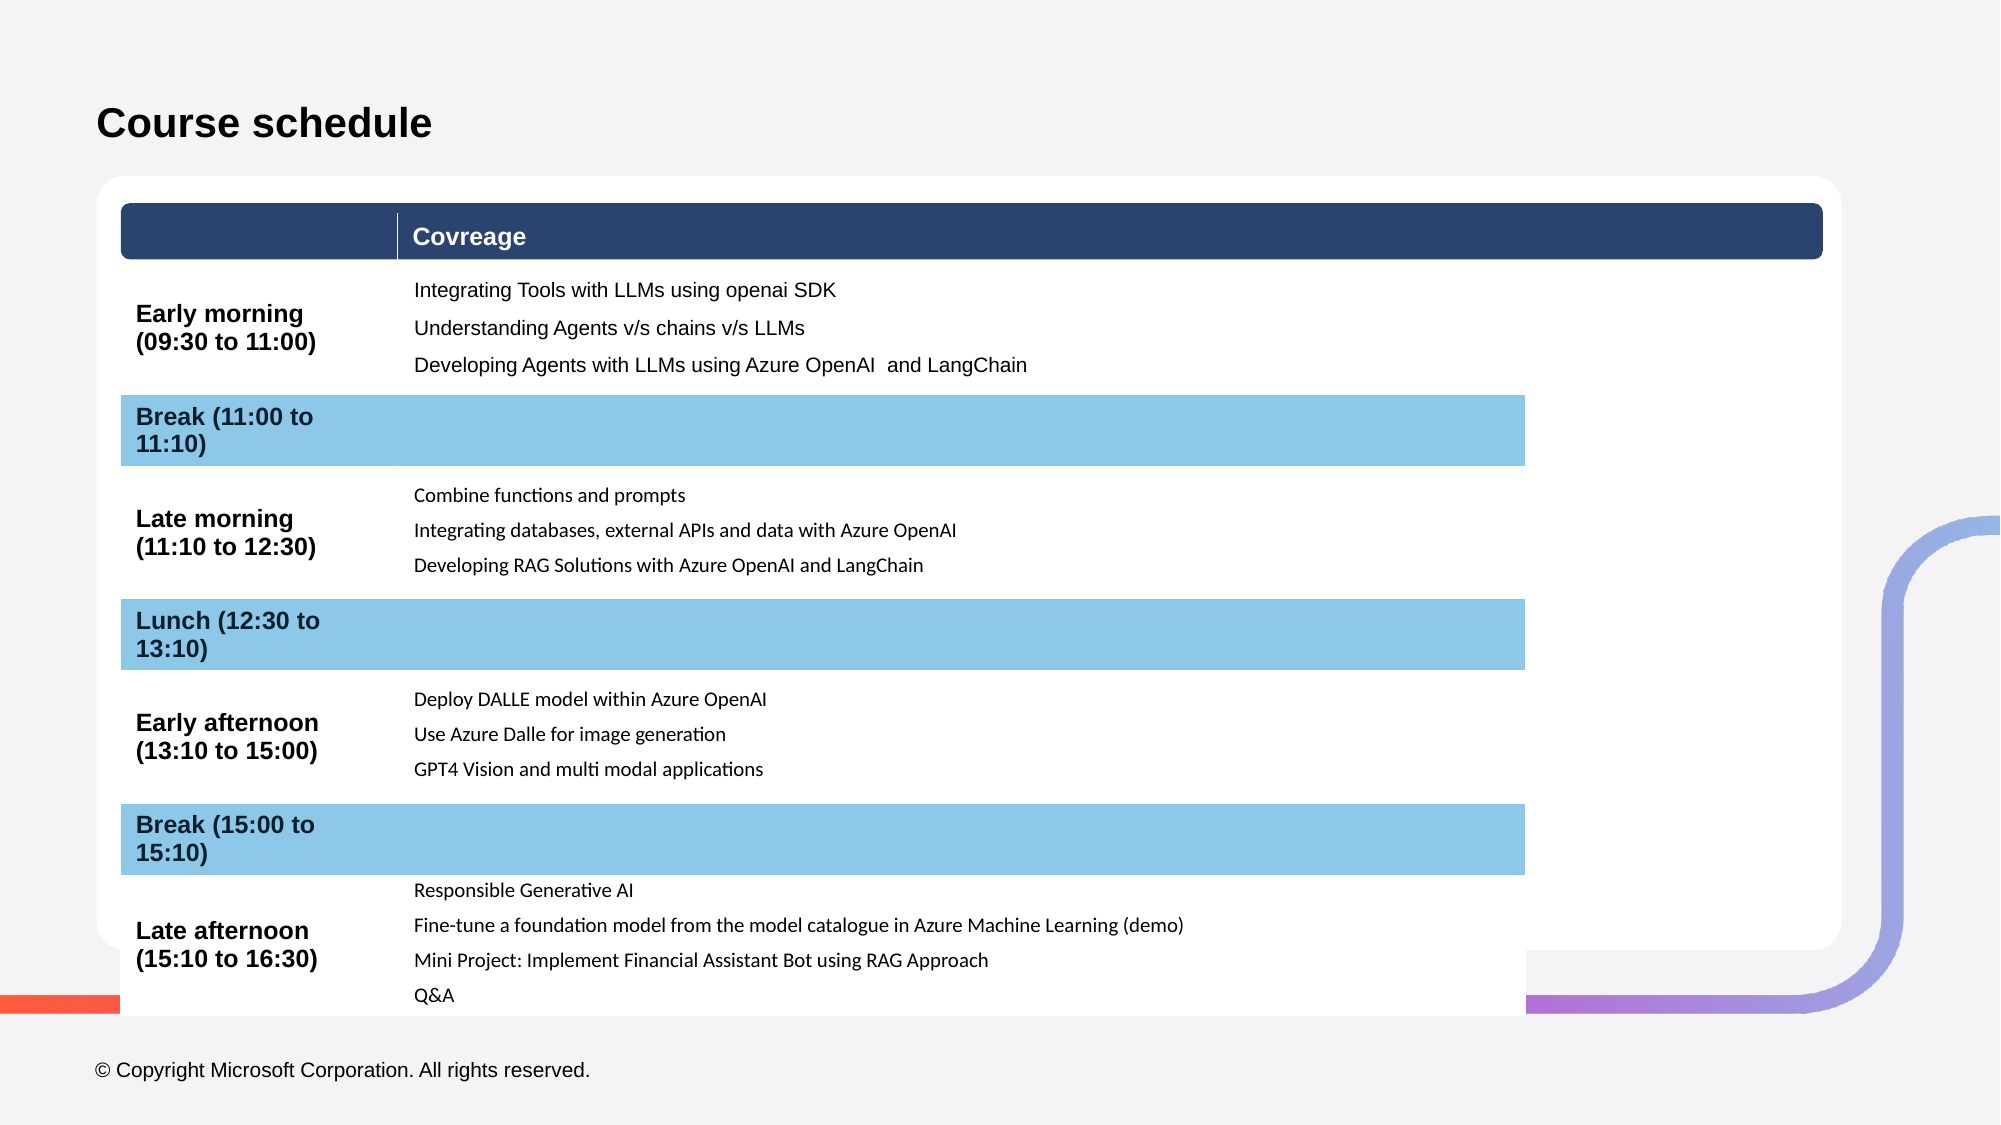

# Course schedule

|  | Covreage |
| --- | --- |
| Early morning (09:30 to 11:00) | Integrating Tools with LLMs using openai SDK Understanding Agents v/s chains v/s LLMs Developing Agents with LLMs using Azure OpenAI and LangChain |
| Break (11:00 to 11:10) |  |
| Late morning (11:10 to 12:30) | Combine functions and prompts Integrating databases, external APIs and data with Azure OpenAI Developing RAG Solutions with Azure OpenAI and LangChain |
| Lunch (12:30 to 13:10) |  |
| Early afternoon (13:10 to 15:00) | Deploy DALLE model within Azure OpenAI Use Azure Dalle for image generation GPT4 Vision and multi modal applications |
| Break (15:00 to 15:10) |  |
| Late afternoon (15:10 to 16:30) | Responsible Generative AI Fine-tune a foundation model from the model catalogue in Azure Machine Learning (demo) Mini Project: Implement Financial Assistant Bot using RAG Approach Q&A |
© Copyright Microsoft Corporation. All rights reserved.